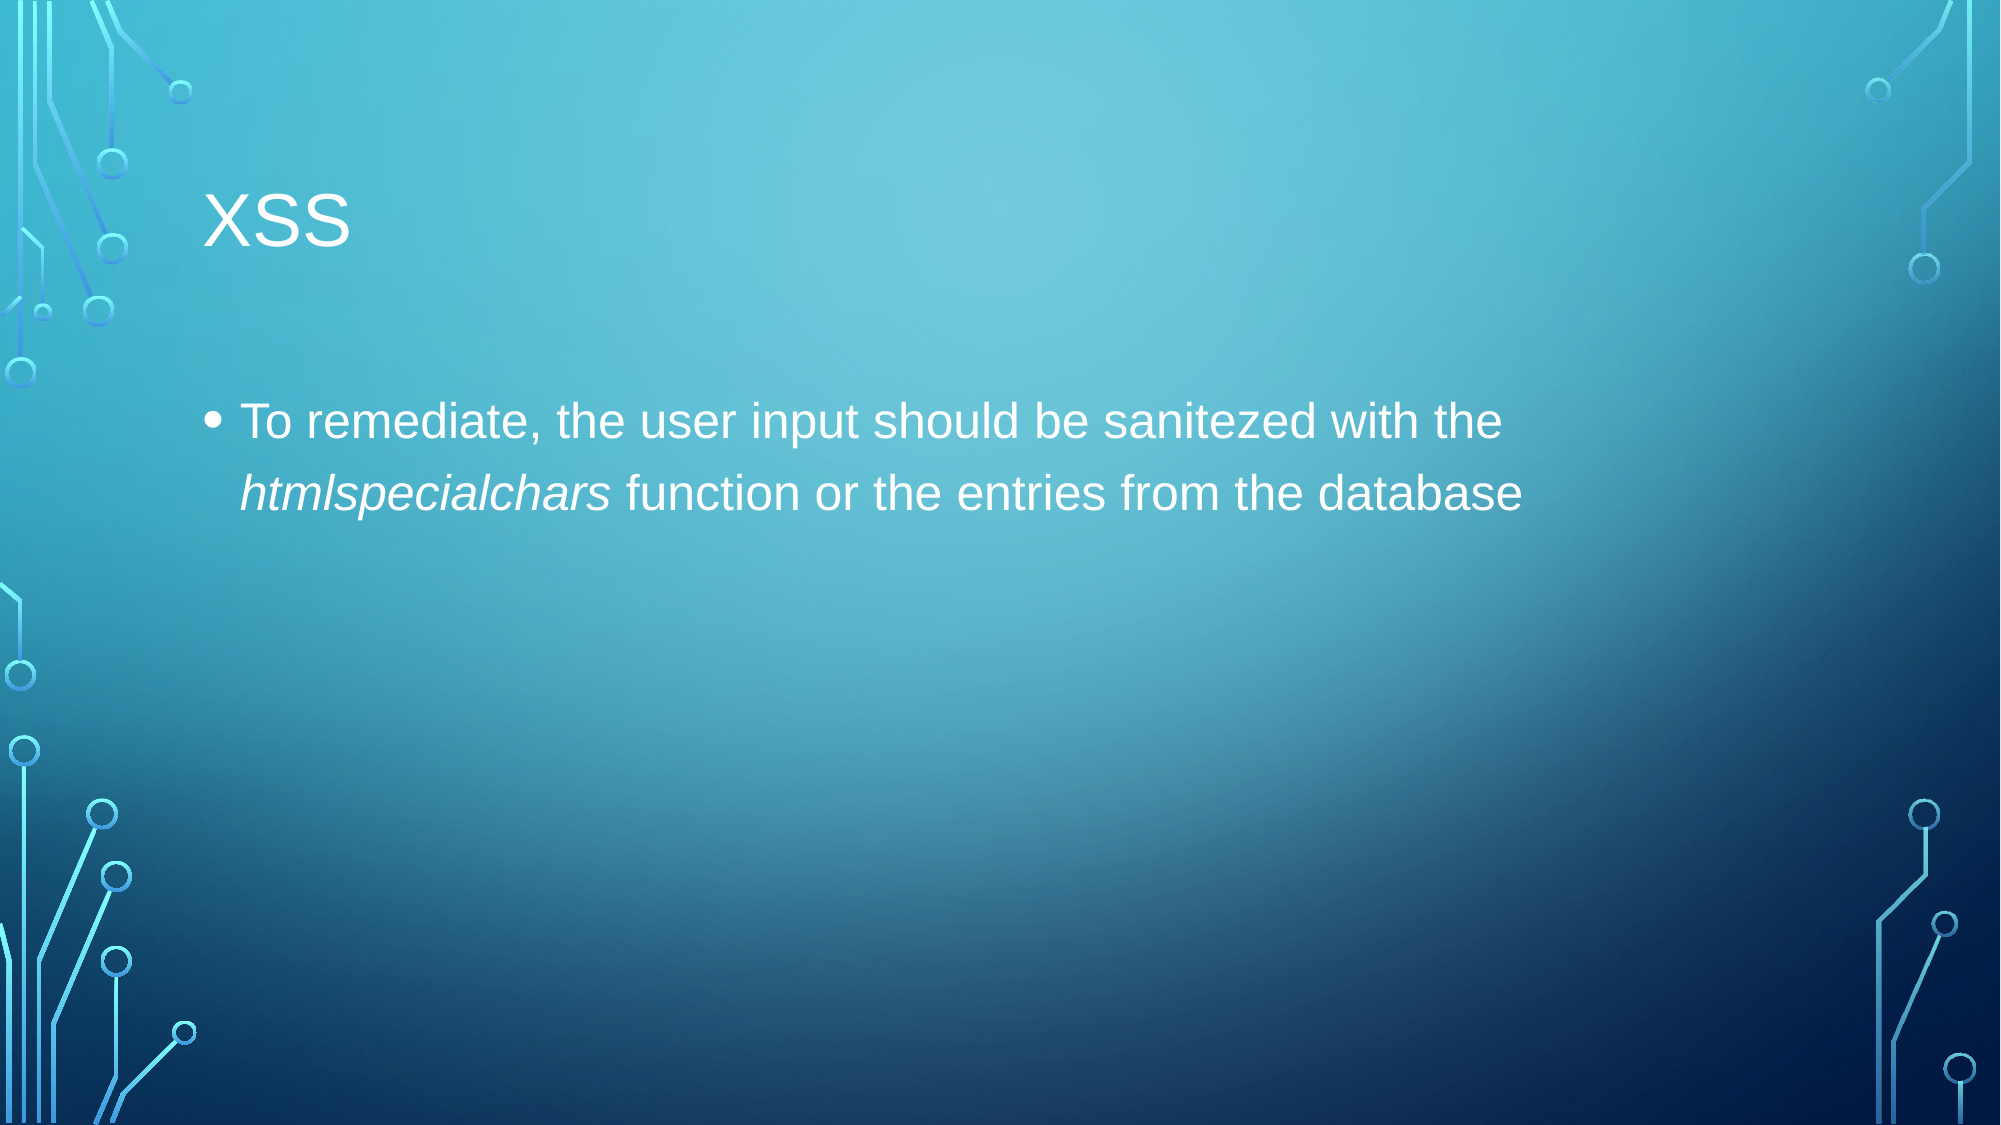

# XSS
To remediate, the user input should be sanitezed with the htmlspecialchars function or the entries from the database